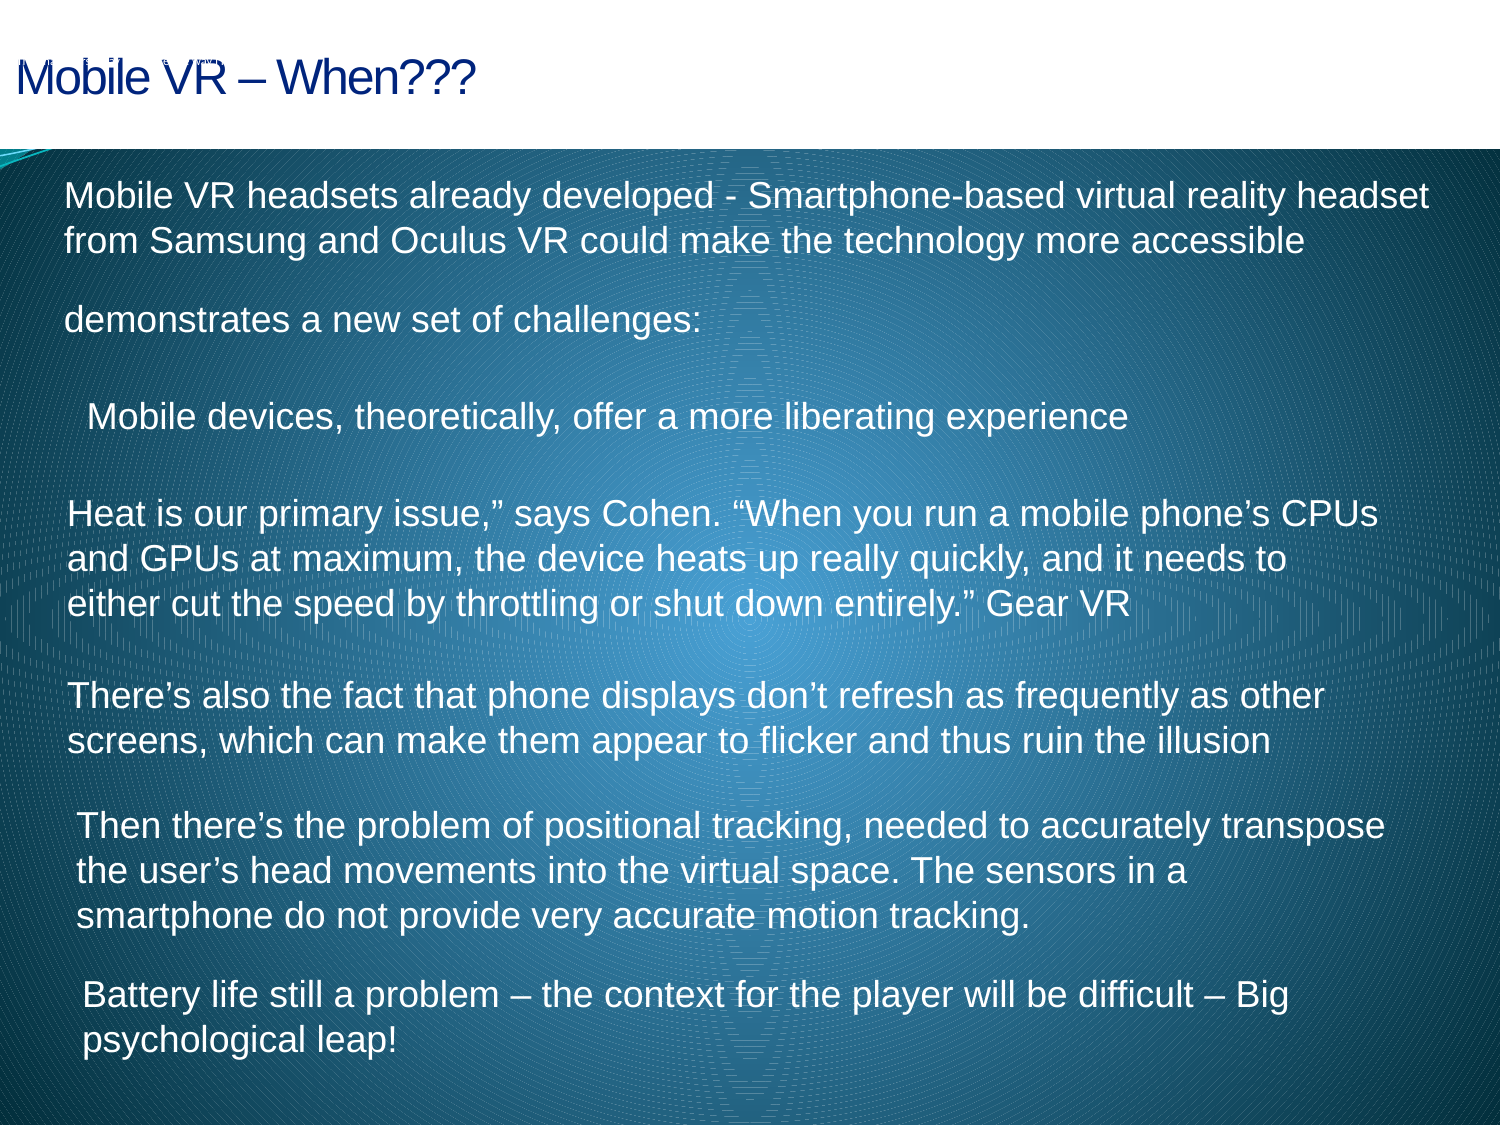

Mobile VR – When???
When my character is facing
The characters I play reflect who I am
My character and I are one and the same
The characters I play influence the way I f
                                    F2P Conference 2013
Mobile VR headsets already developed - Smartphone-based virtual reality headset from Samsung and Oculus VR could make the technology more accessible
demonstrates a new set of challenges:

Mobile devices, theoretically, offer a more liberating experience

Heat is our primary issue,” says Cohen. “When you run a mobile phone’s CPUs and GPUs at maximum, the device heats up really quickly, and it needs to either cut the speed by throttling or shut down entirely.” Gear VR
There’s also the fact that phone displays don’t refresh as frequently as other screens, which can make them appear to flicker and thus ruin the illusion
Then there’s the problem of positional tracking, needed to accurately transpose the user’s head movements into the virtual space. The sensors in a smartphone do not provide very accurate motion tracking.

Battery life still a problem – the context for the player will be difficult – Big psychological leap!